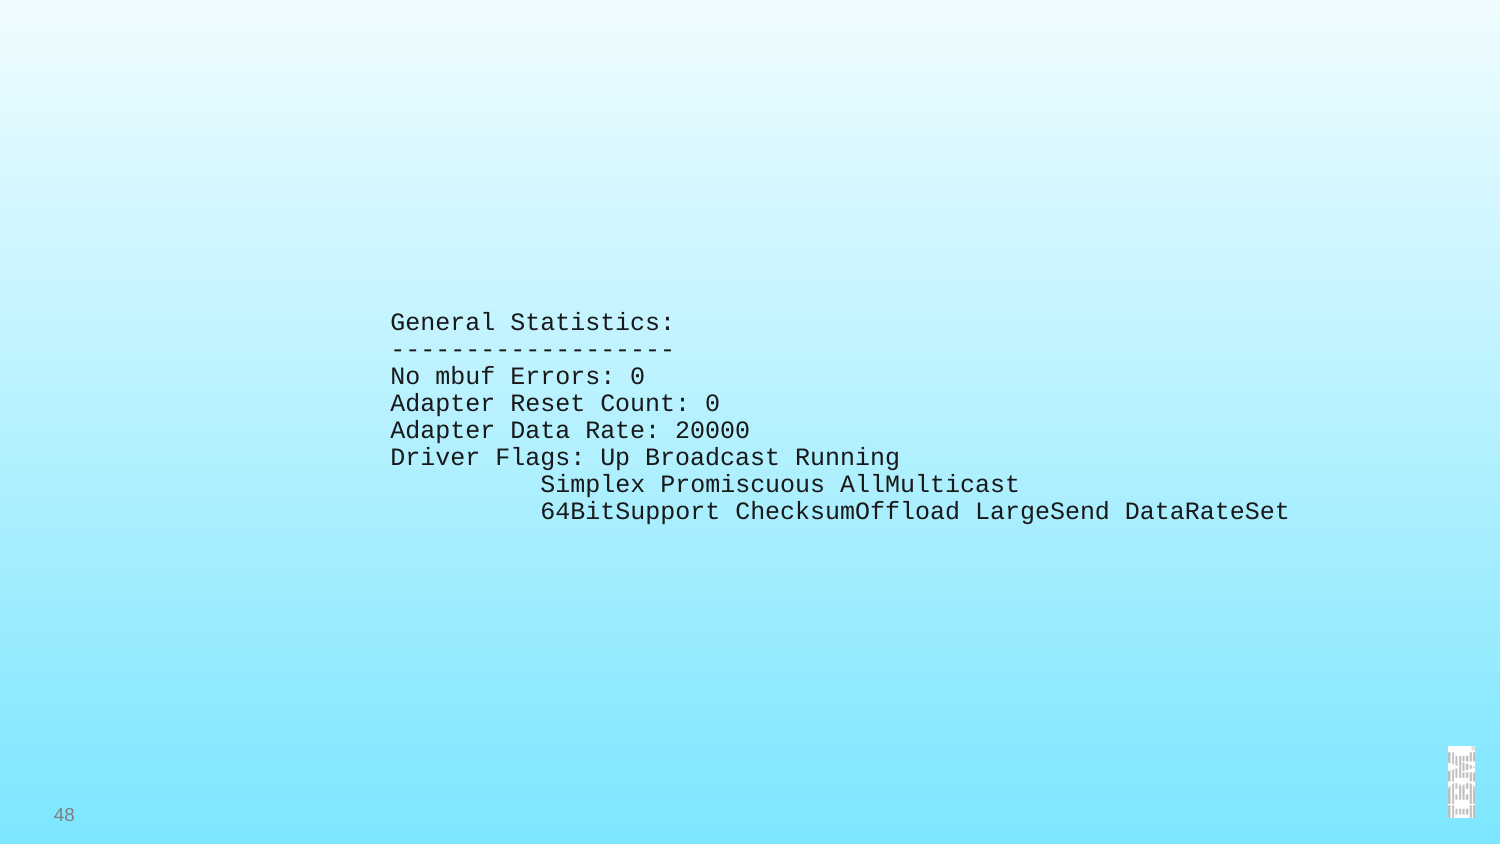

General Statistics:
-------------------
No mbuf Errors: 0
Adapter Reset Count: 0
Adapter Data Rate: 20000
Driver Flags: Up Broadcast Running
	Simplex Promiscuous AllMulticast
	64BitSupport ChecksumOffload LargeSend DataRateSet
48